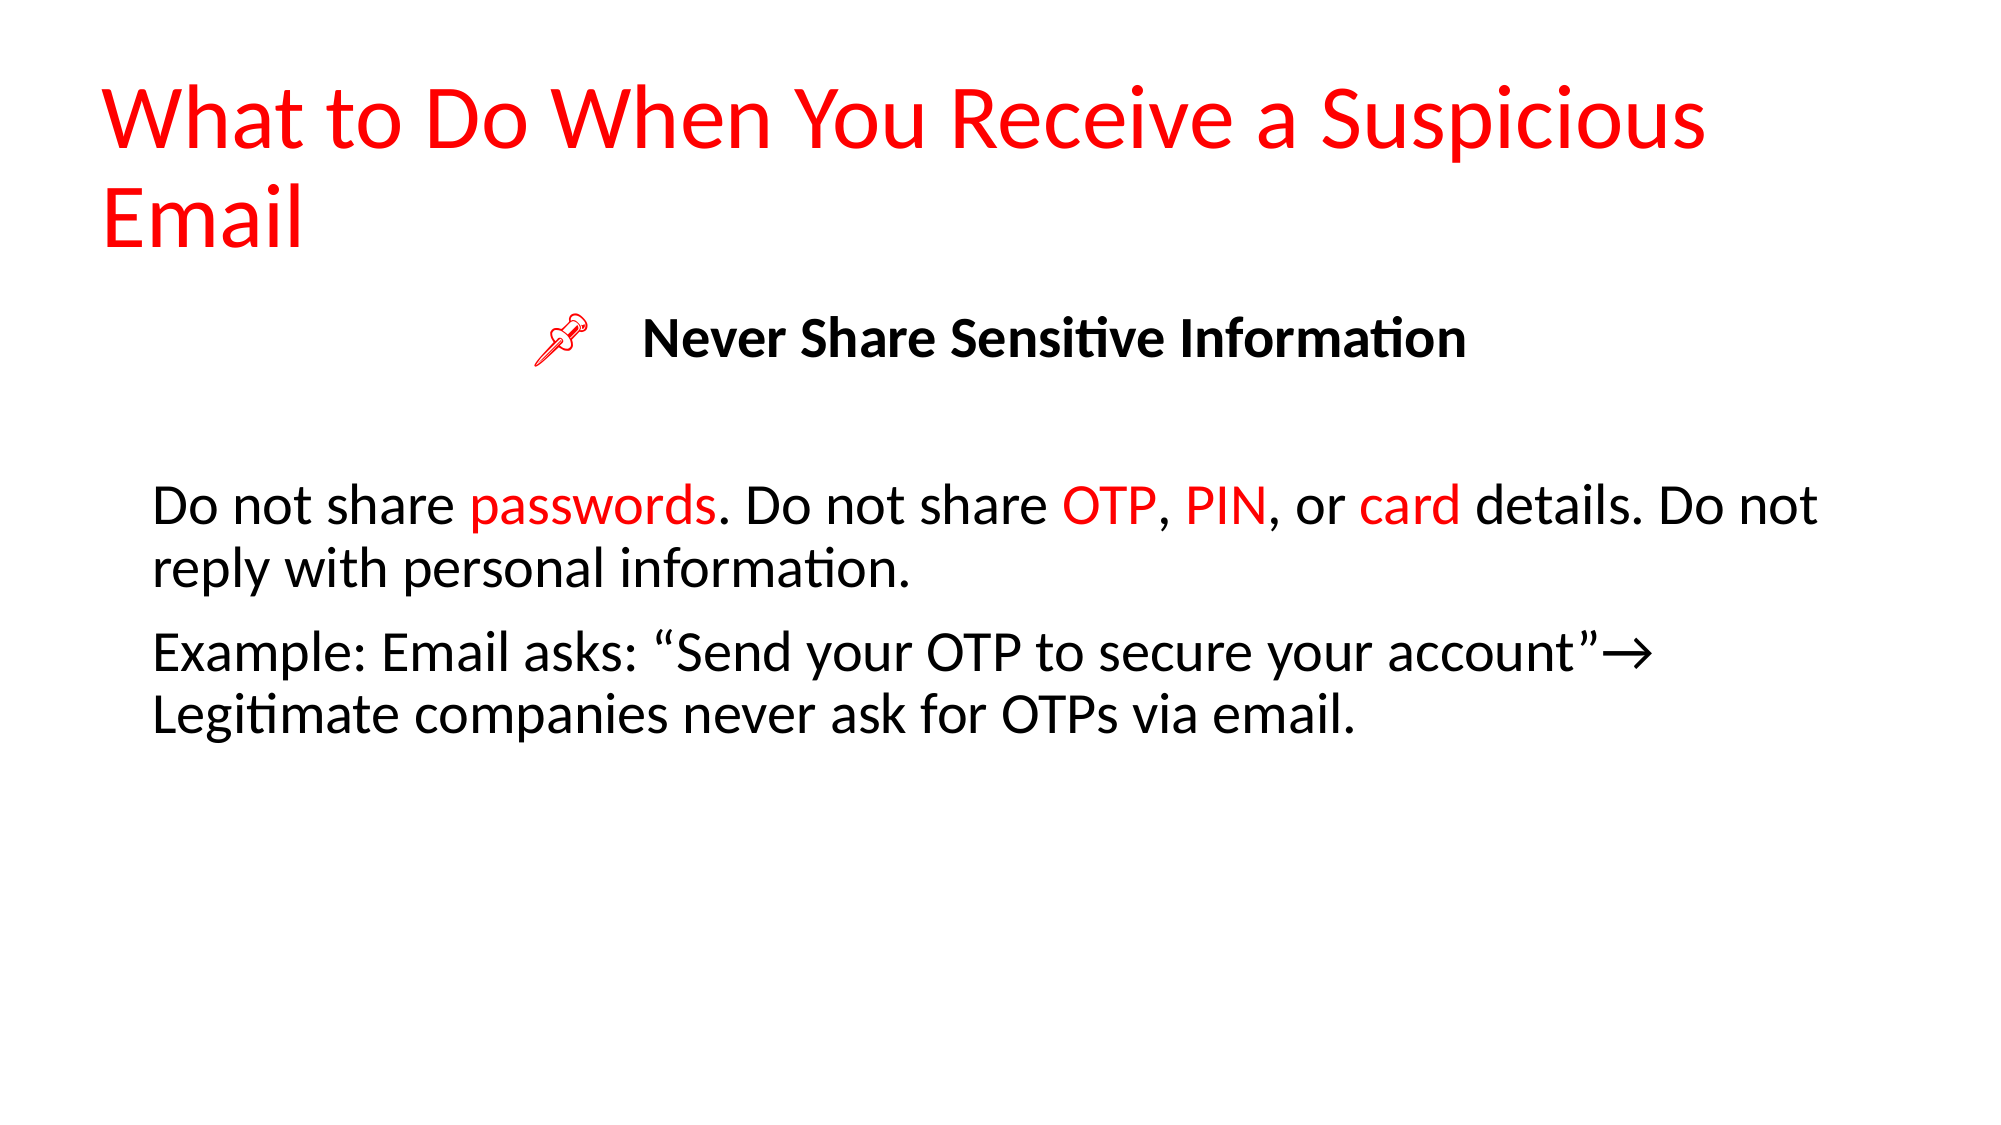

# What to Do When You Receive a Suspicious Email
📌    Never Share Sensitive Information

Do not share passwords. Do not share OTP, PIN, or card details. Do not reply with personal information.
Example: Email asks: “Send your OTP to secure your account”→ Legitimate companies never ask for OTPs via email.